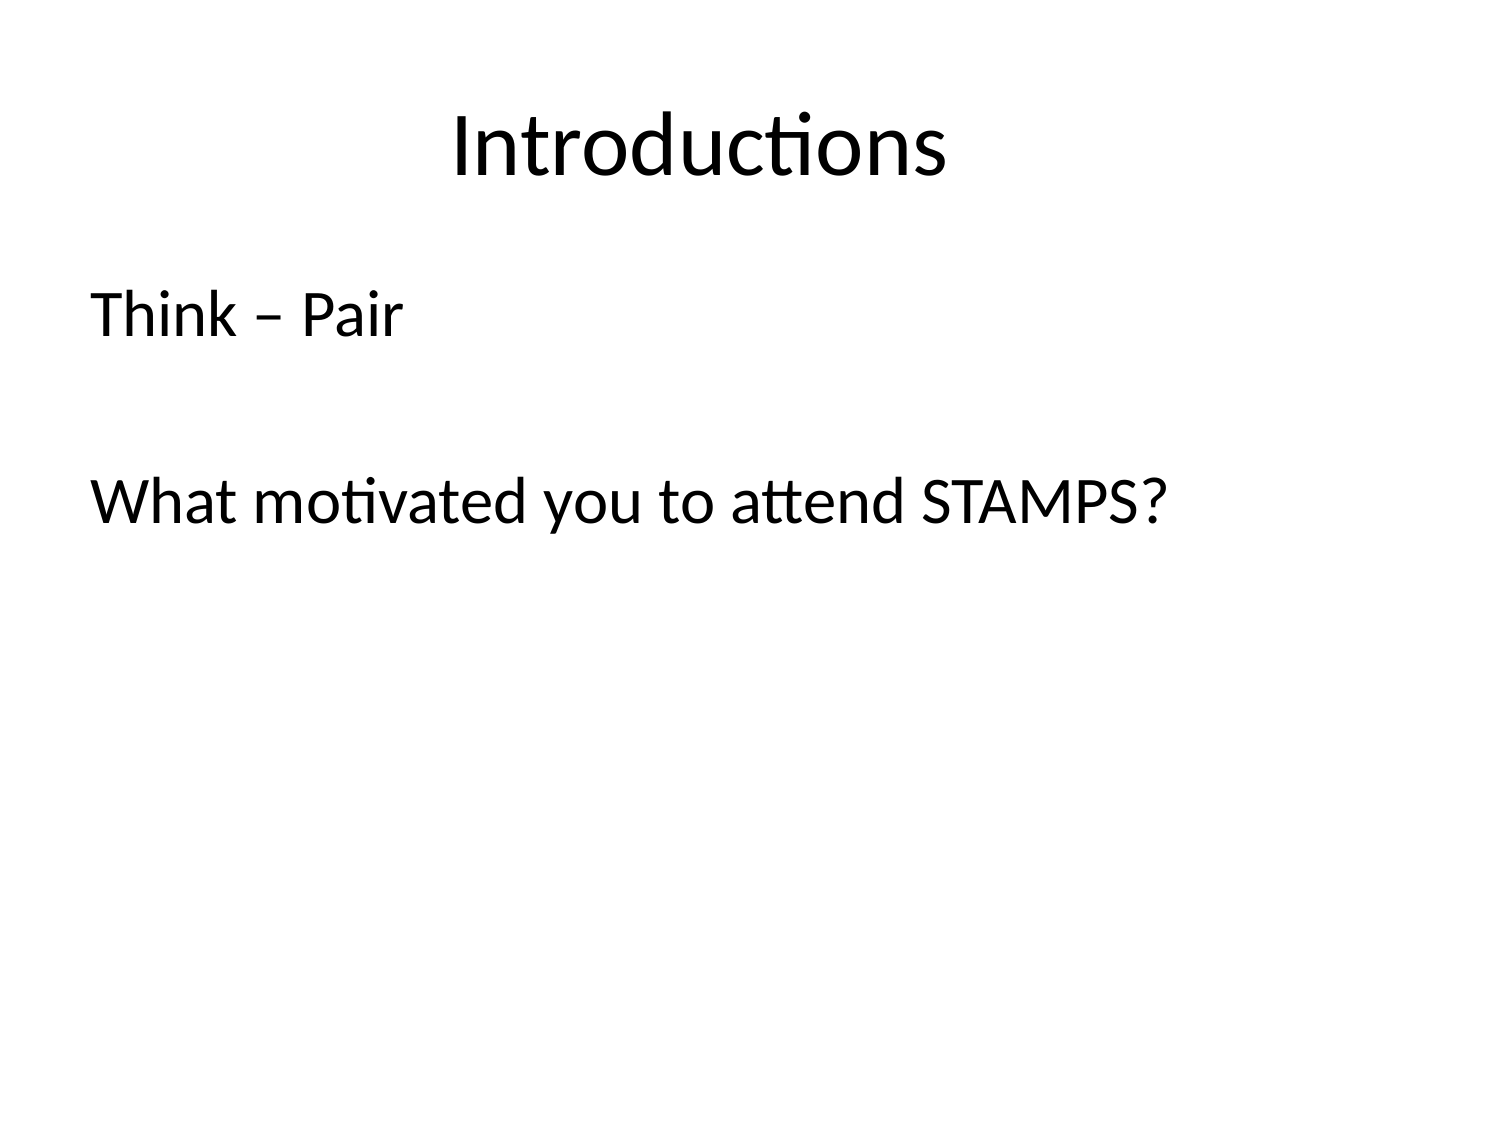

# Introductions
Think – Pair

What motivated you to attend STAMPS?